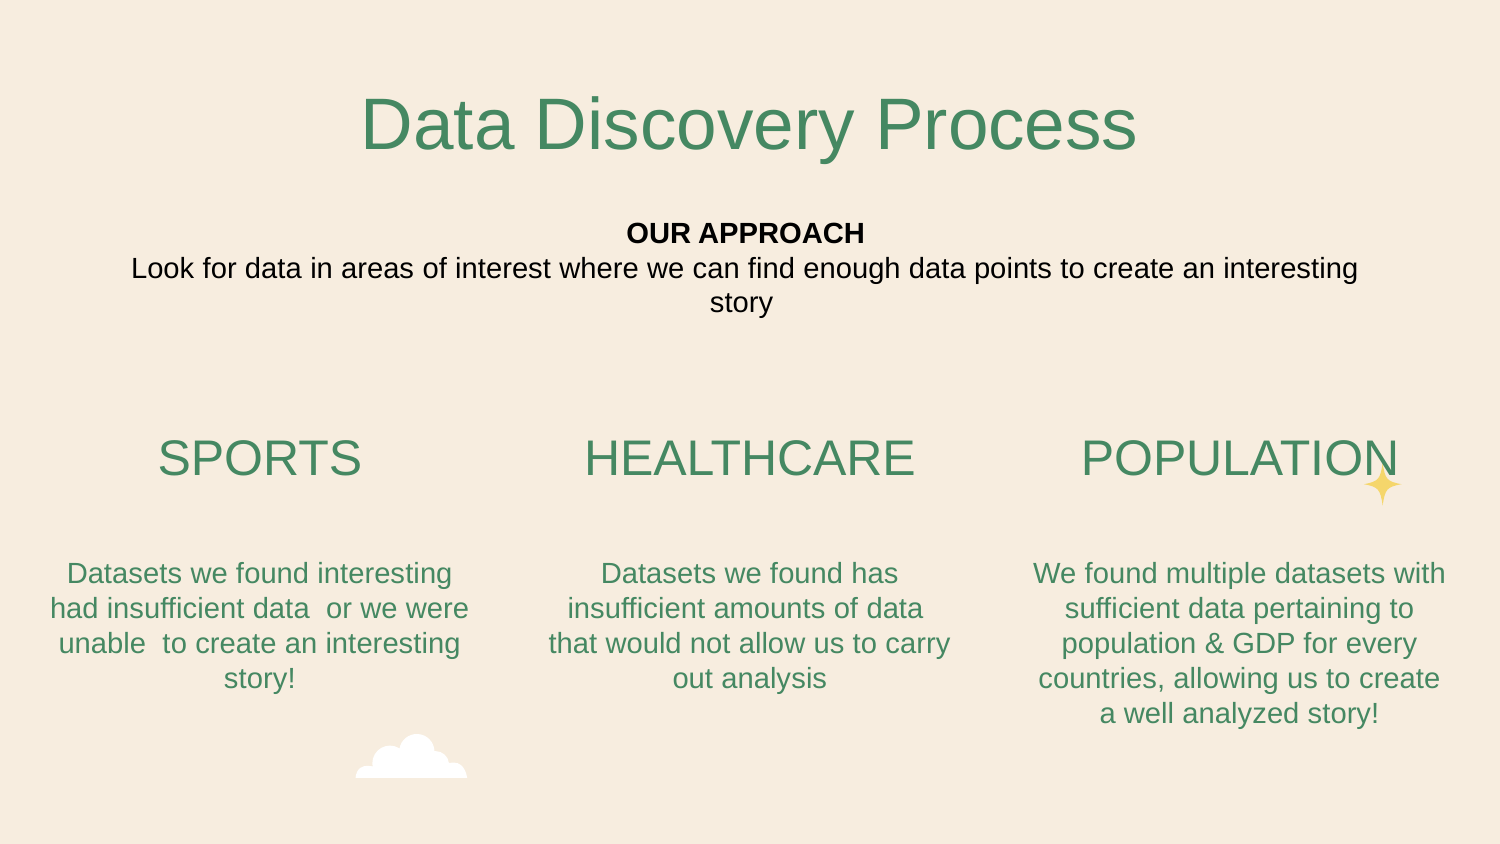

# Data Discovery Process
OUR APPROACH
Look for data in areas of interest where we can find enough data points to create an interesting story
SPORTS
HEALTHCARE
POPULATION
Datasets we found interesting had insufficient data  or we were unable  to create an interesting story!
Datasets we found has insufficient amounts of data  that would not allow us to carry out analysis
We found multiple datasets with sufficient data pertaining to population & GDP for every countries, allowing us to create a well analyzed story!